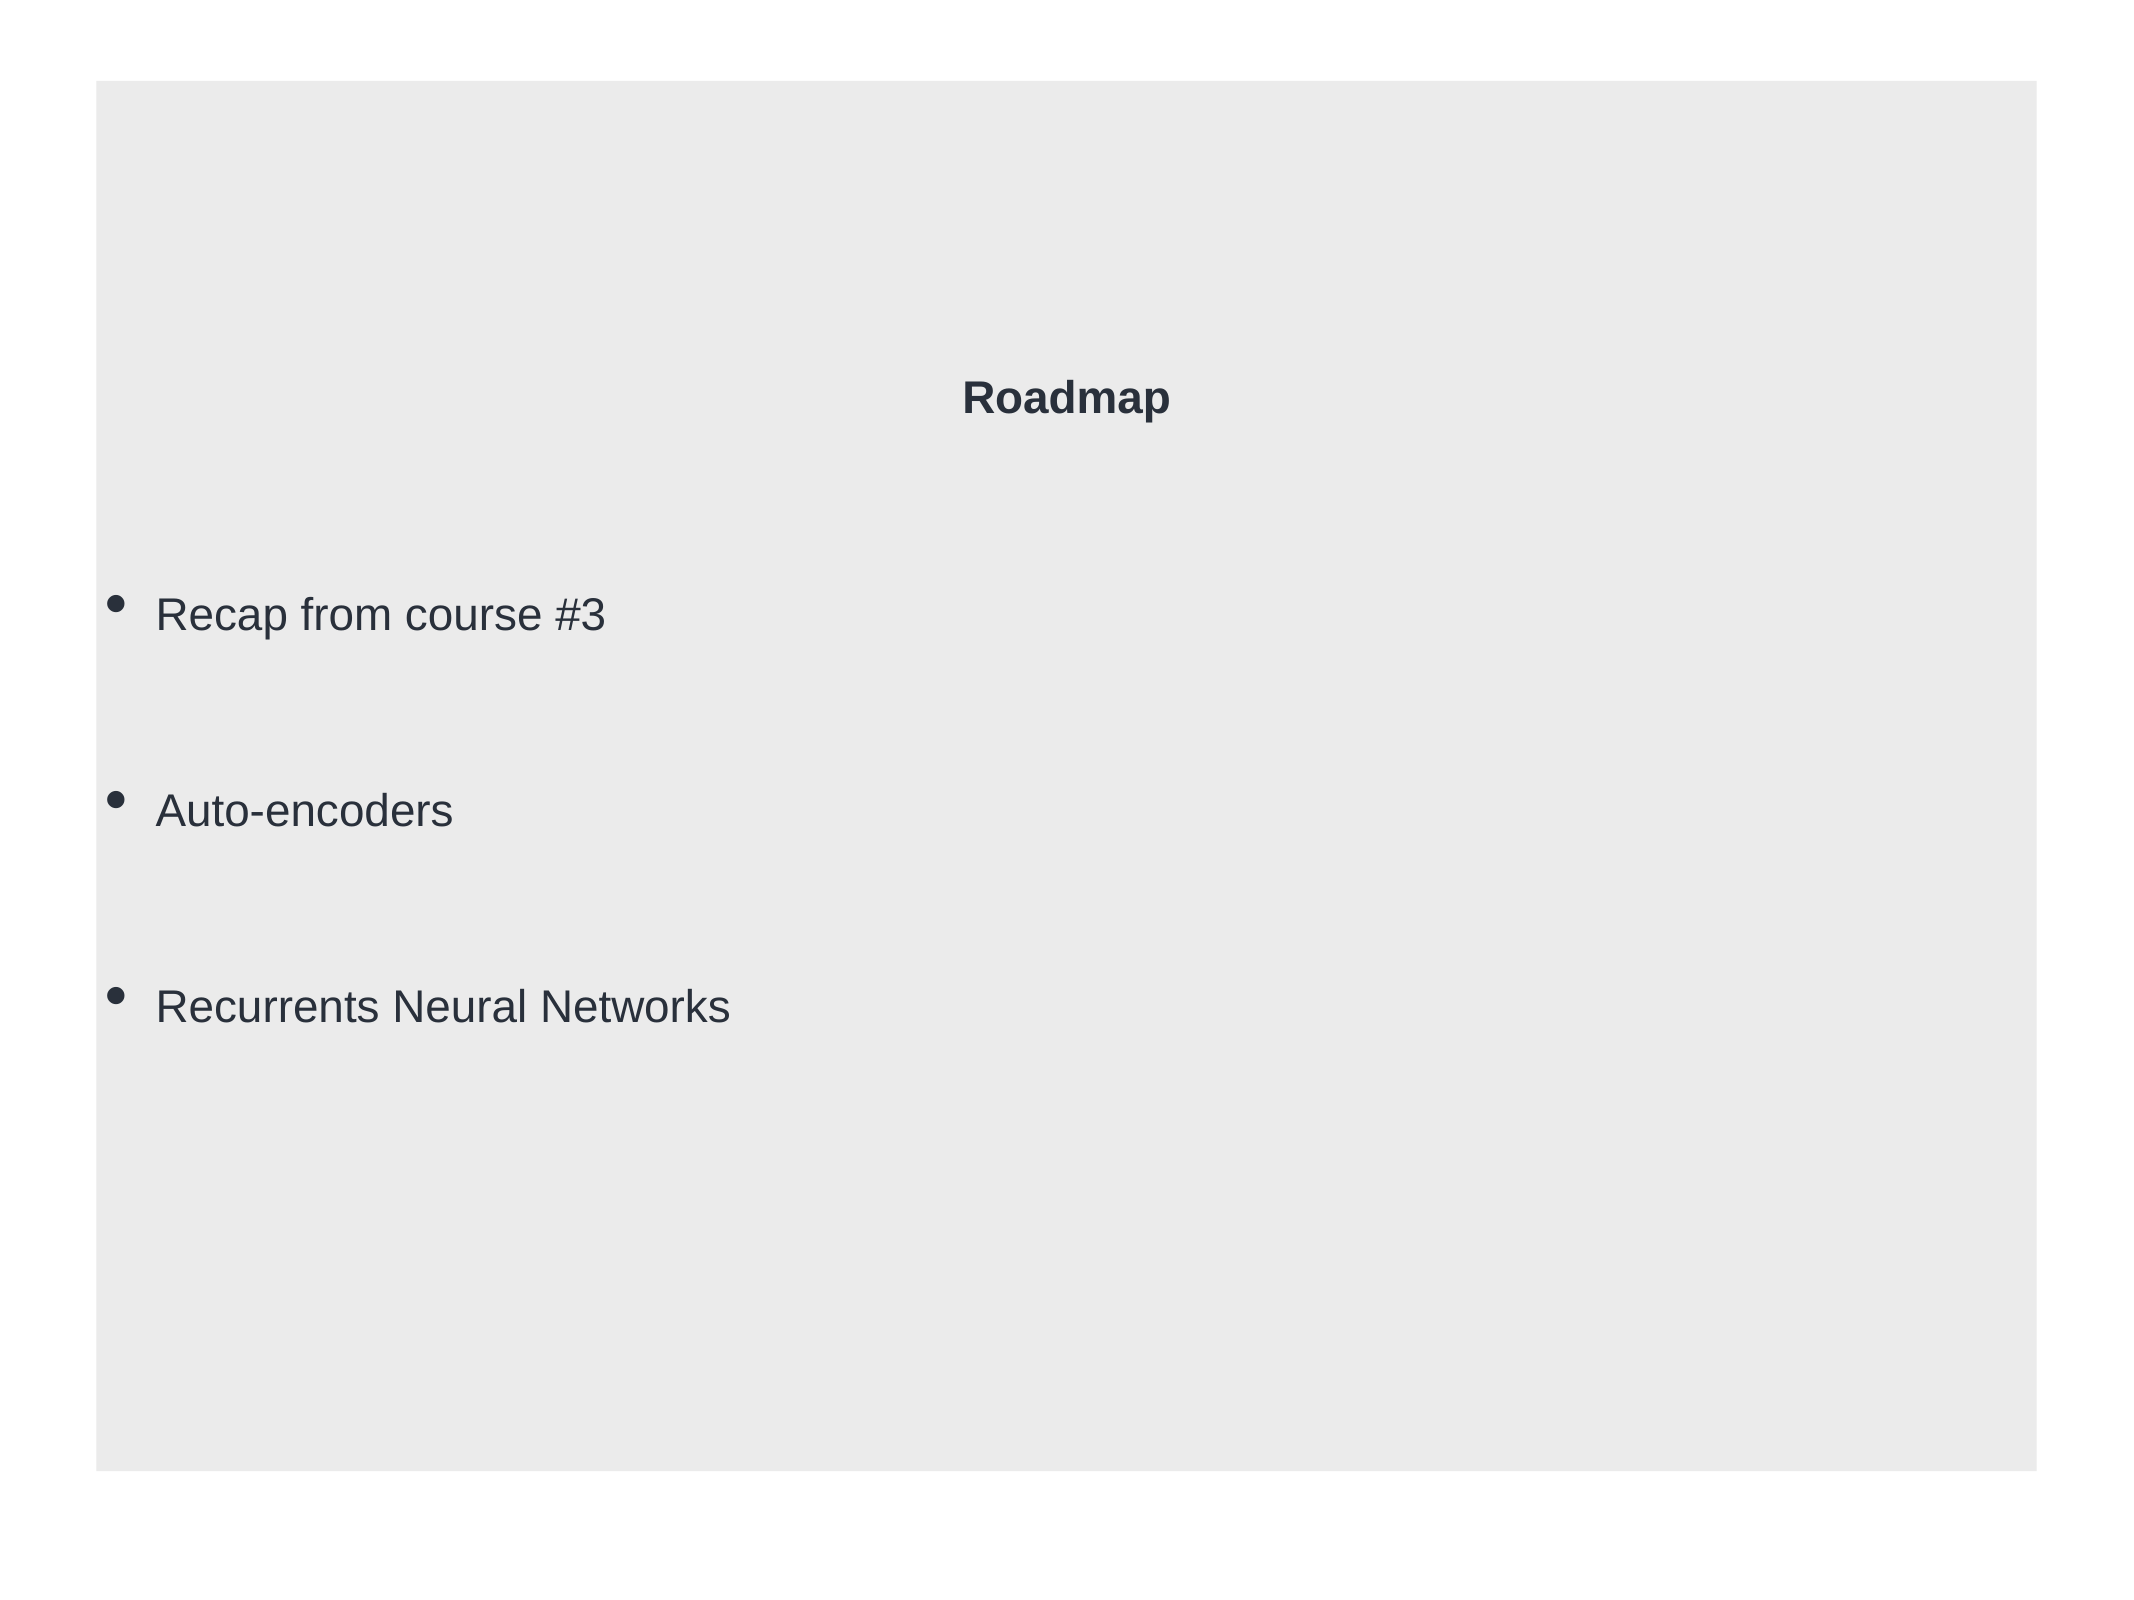

Roadmap

Recap from course #3

Auto-encoders

Recurrents Neural Networks